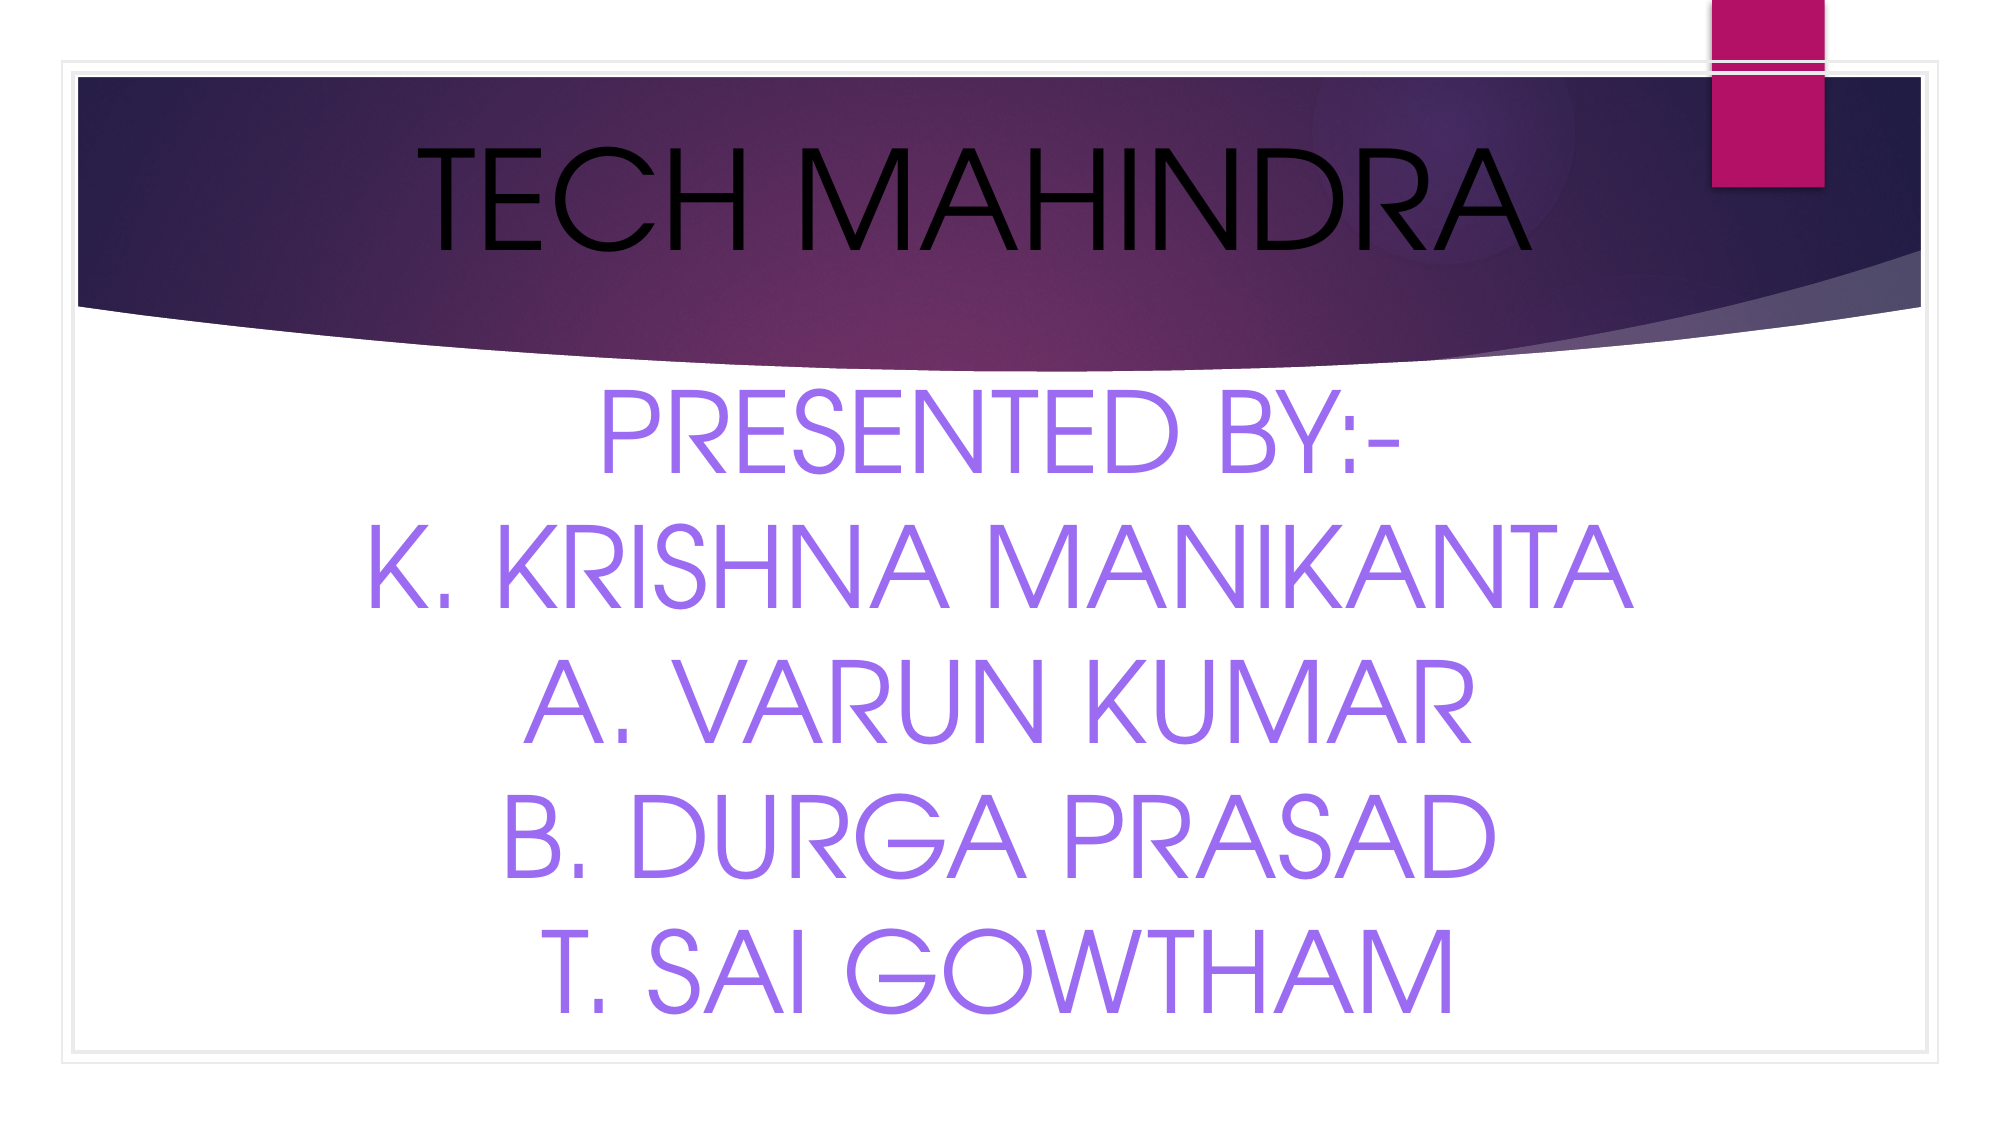

TECH MAHINDRA
PRESENTED BY:-
K. KRISHNA MANIKANTA
A. VARUN KUMAR
B. DURGA PRASAD
T. SAI GOWTHAM